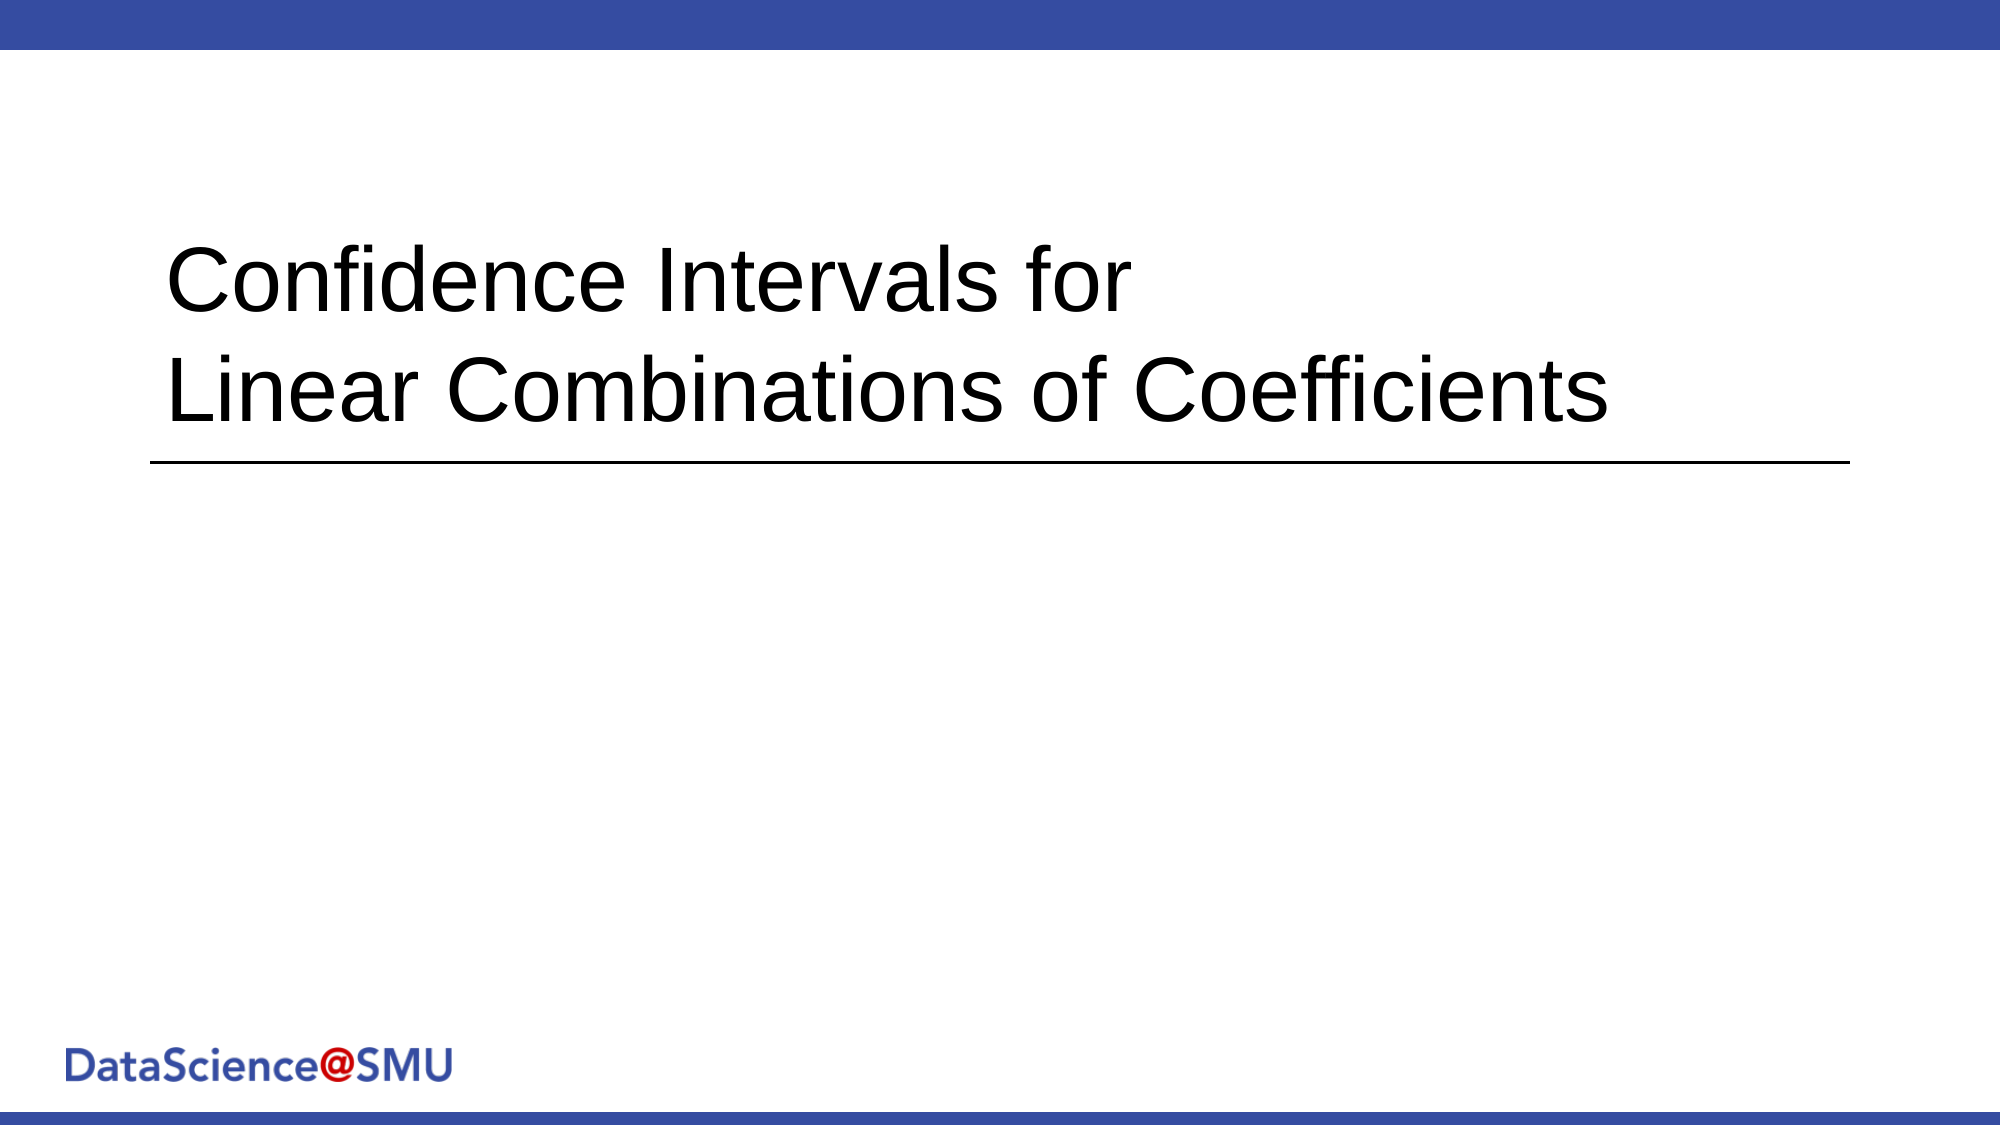

# Confidence Intervals for Linear Combinations of Coefficients